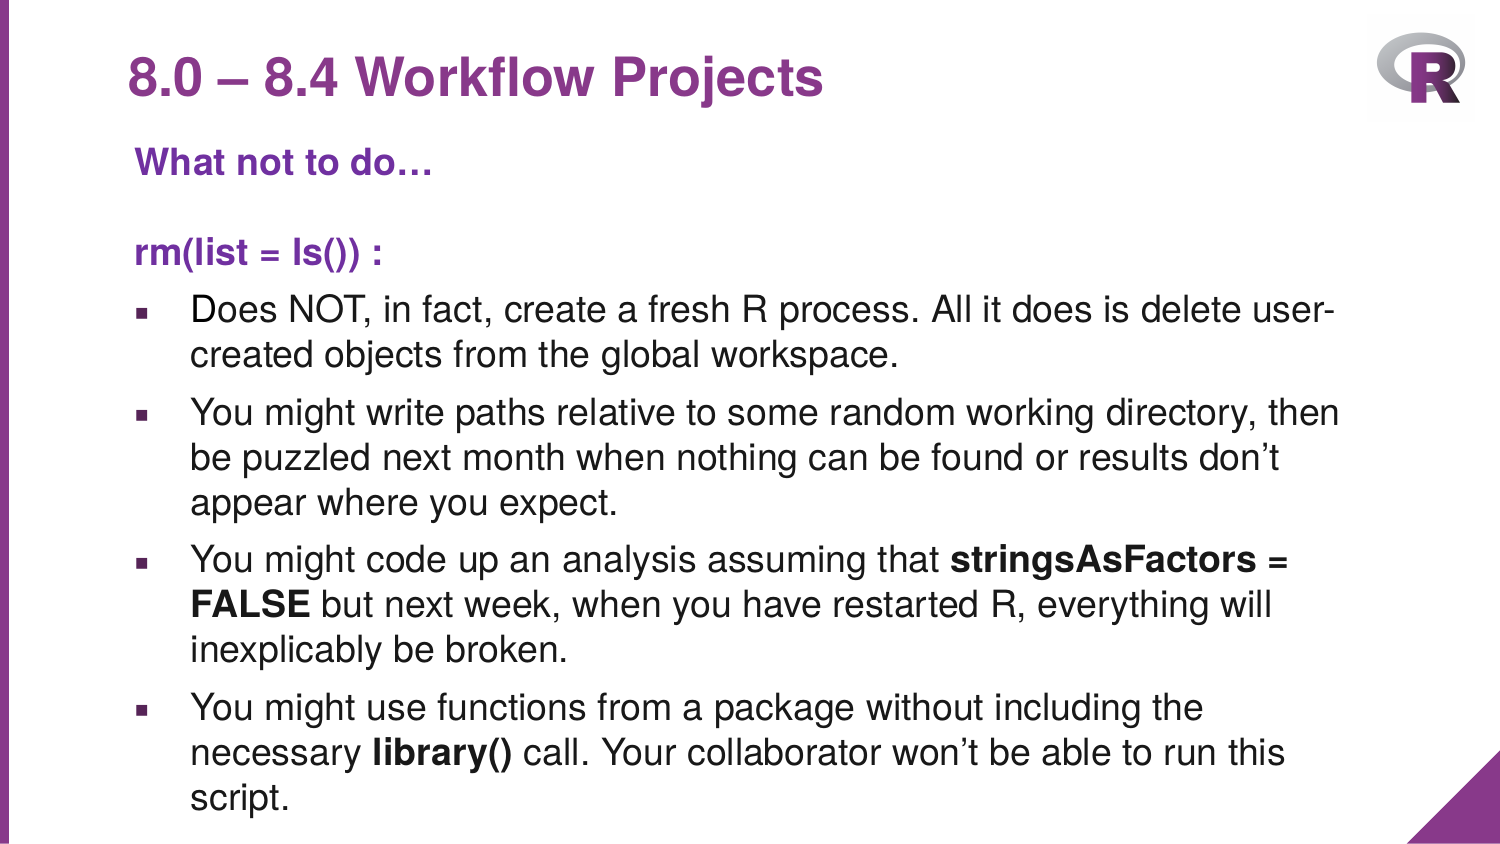

# 8.0 – 8.4 Workflow Projects
What not to do…
rm(list = ls()) :
Does NOT, in fact, create a fresh R process. All it does is delete user-created objects from the global workspace.
You might write paths relative to some random working directory, then be puzzled next month when nothing can be found or results don’t appear where you expect.
You might code up an analysis assuming that stringsAsFactors = FALSE but next week, when you have restarted R, everything will inexplicably be broken.
You might use functions from a package without including the necessary library() call. Your collaborator won’t be able to run this script.